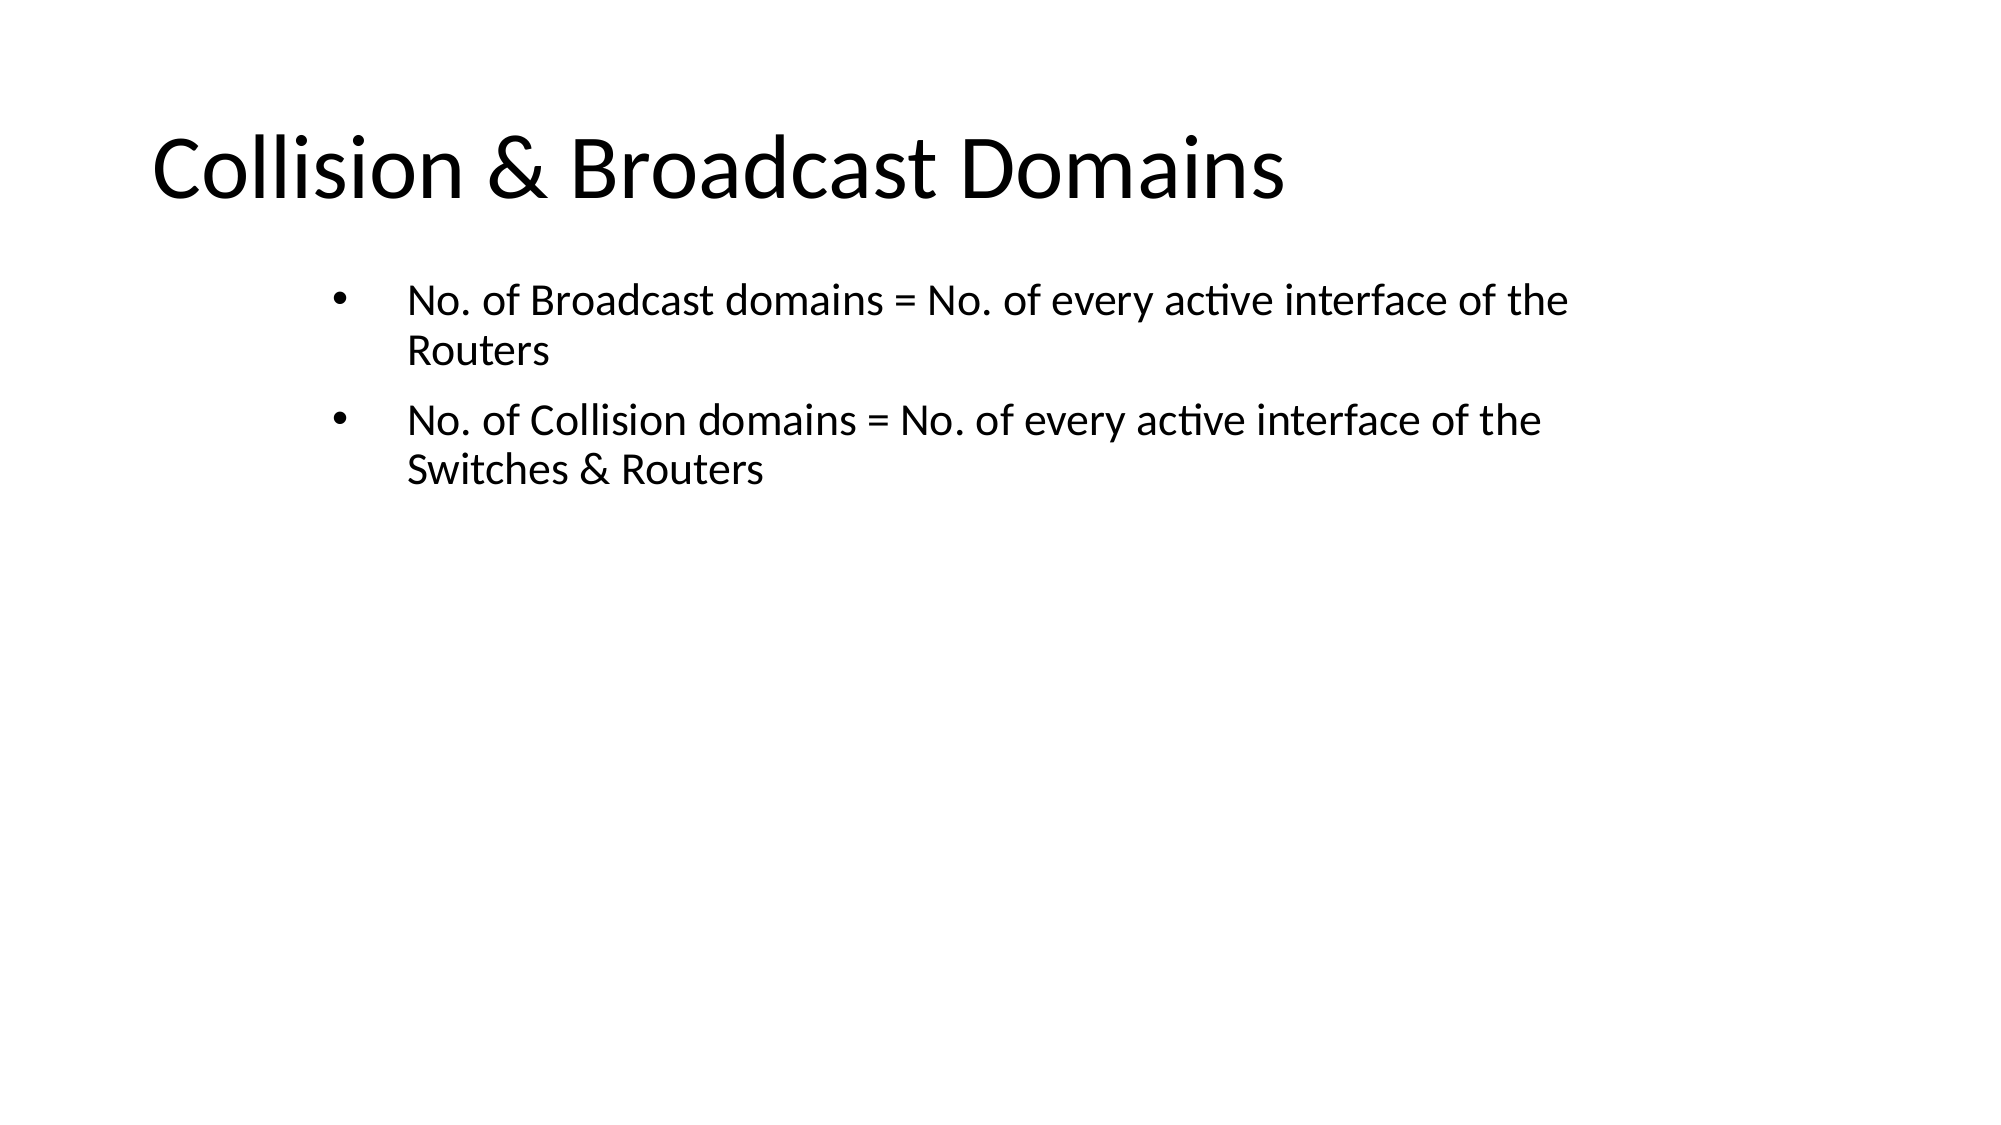

# Collision & Broadcast Domains
No. of Broadcast domains = No. of every active interface of the Routers
No. of Collision domains = No. of every active interface of the Switches & Routers